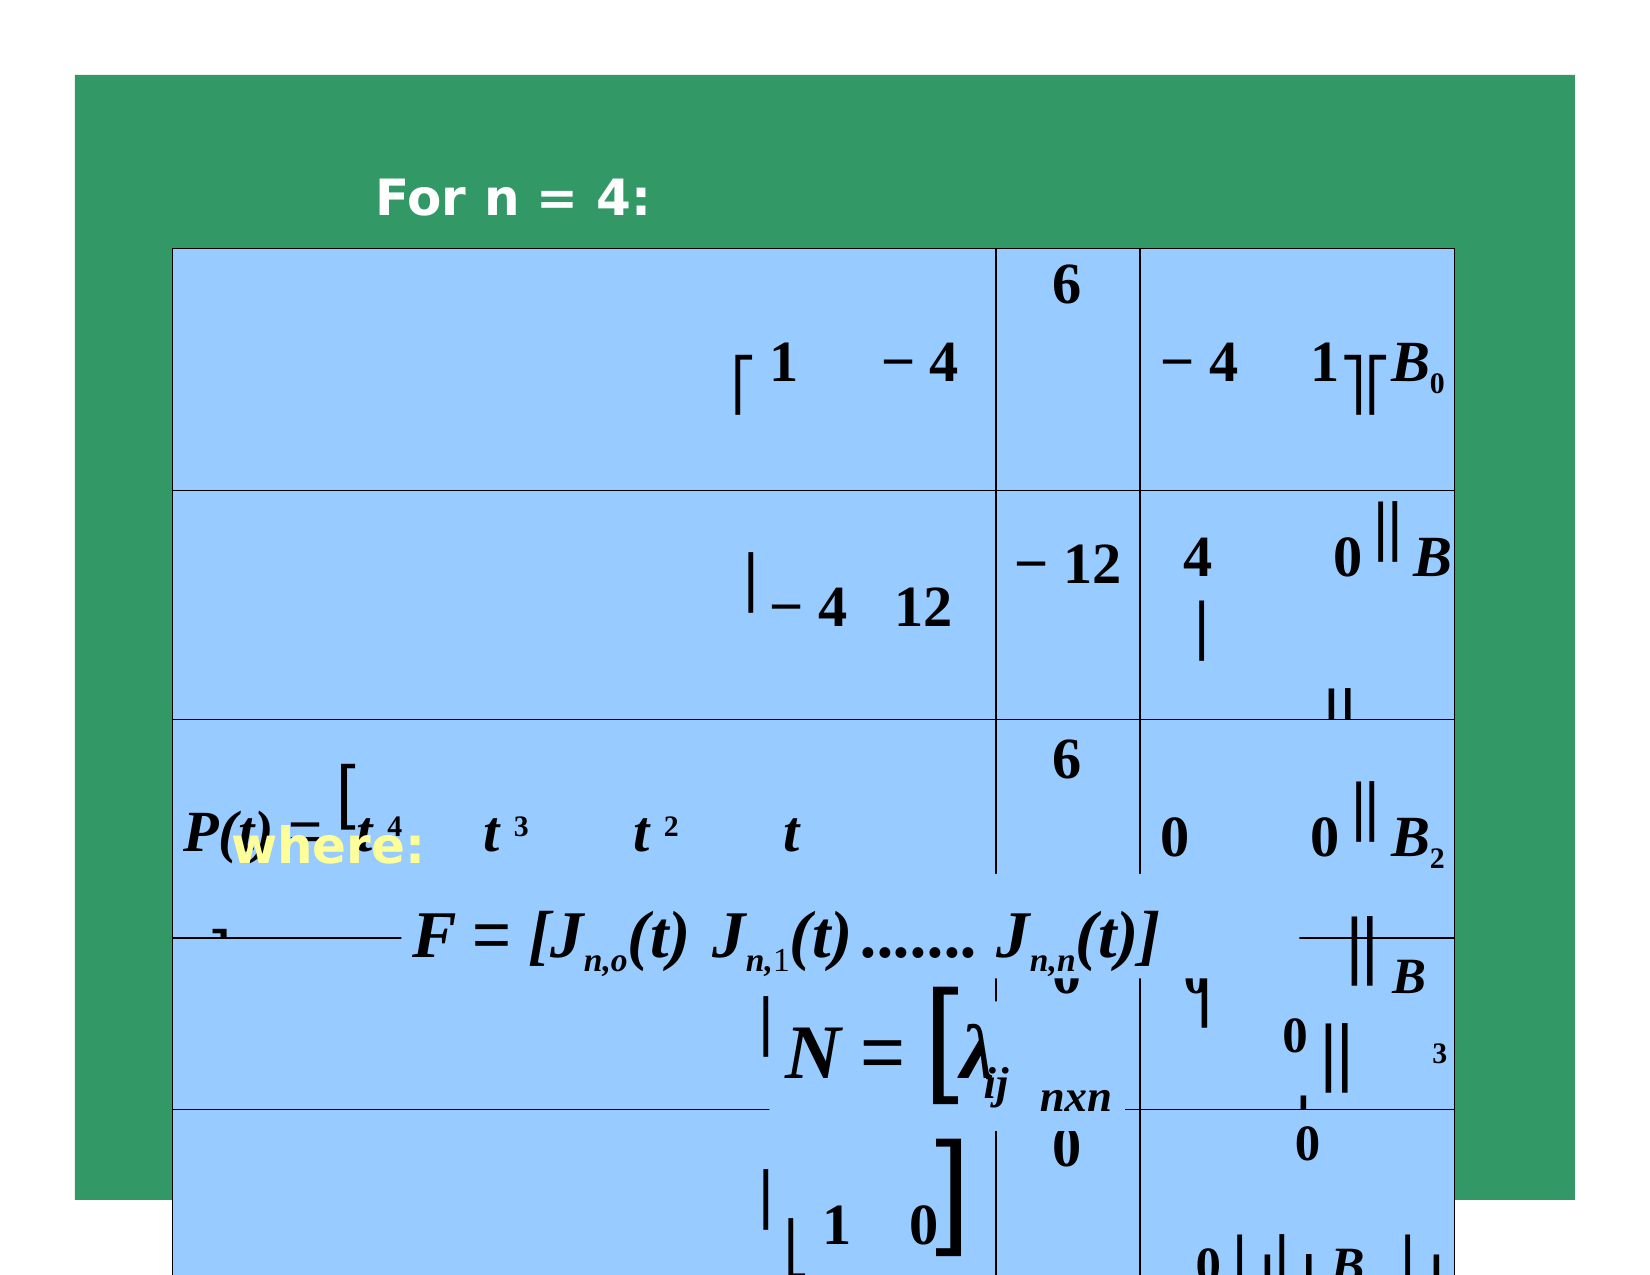

For n = 4:
| ⎡ 1 − 4 | 6 | − 4 1⎤⎡B0 ⎤ |
| --- | --- | --- |
| ⎢− 4 12 | − 12 | 4 0⎥⎢B ⎥ ⎥⎢ 1 ⎥ |
| P(t) = [t 4 t 3 t 2 t 1]⎢ 6 − 12 | 6 | 0 0⎥⎢B2 ⎥ |
| ⎢− 4 4 | 0 | 0 ⎥⎢B ⎥ 0⎥⎢ 3 ⎥ |
| ⎢⎣ 1 0 | 0 | 0 0⎥⎦⎢⎣B4 ⎥⎦ |
| = T.N.G = F.G; |  |  |
⎢

⎢
where:
F = [Jn,o(t)	Jn,1(t)	....... Jn,n(t)]
N = [λ	]

ij
nxn